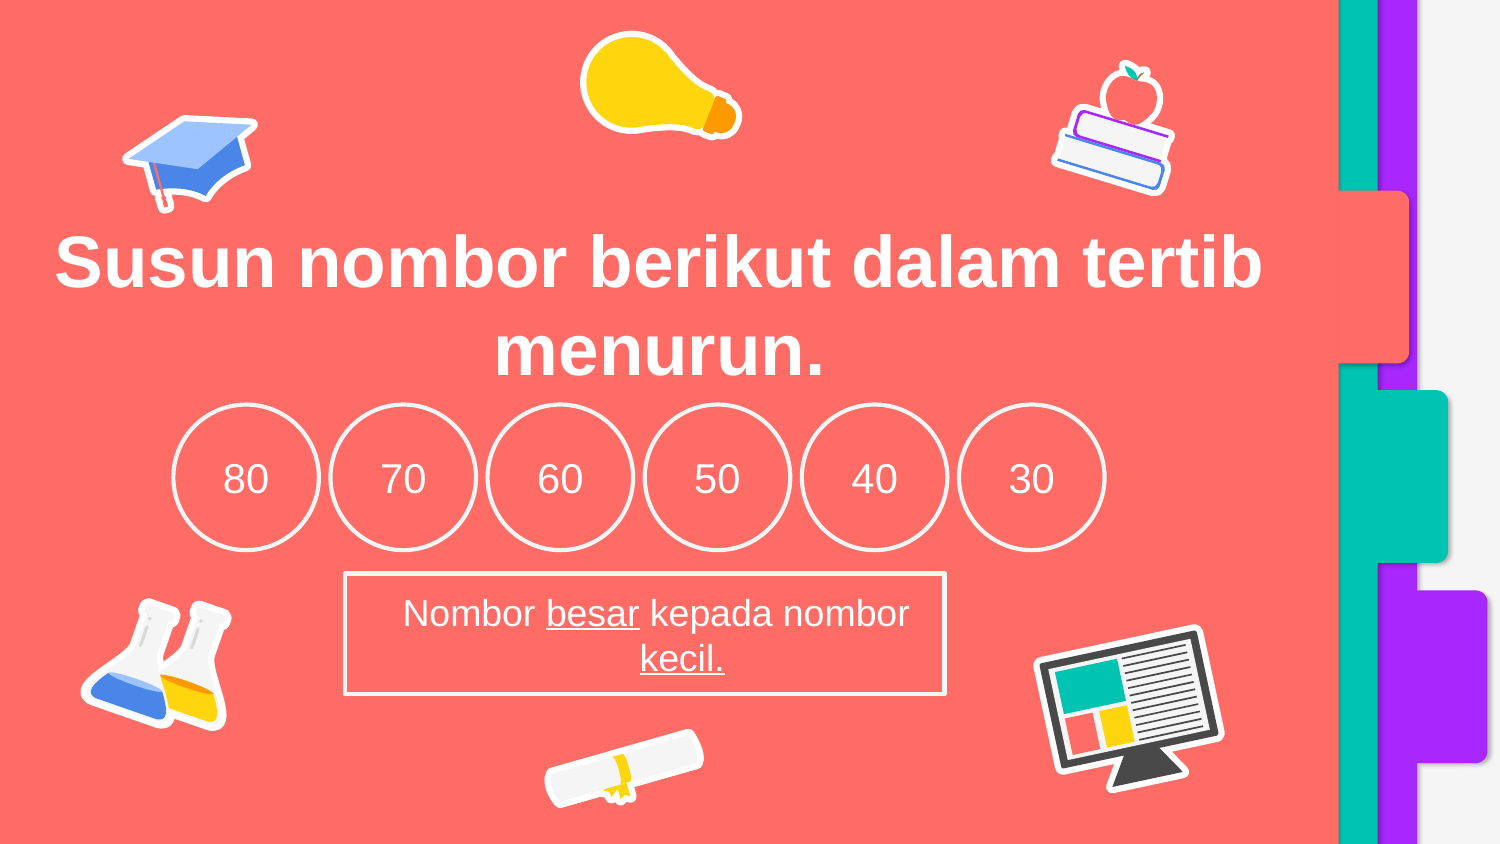

# Susun nombor berikut dalam tertib menurun.
80
70
60
50
40
30
Nombor besar kepada nombor kecil.